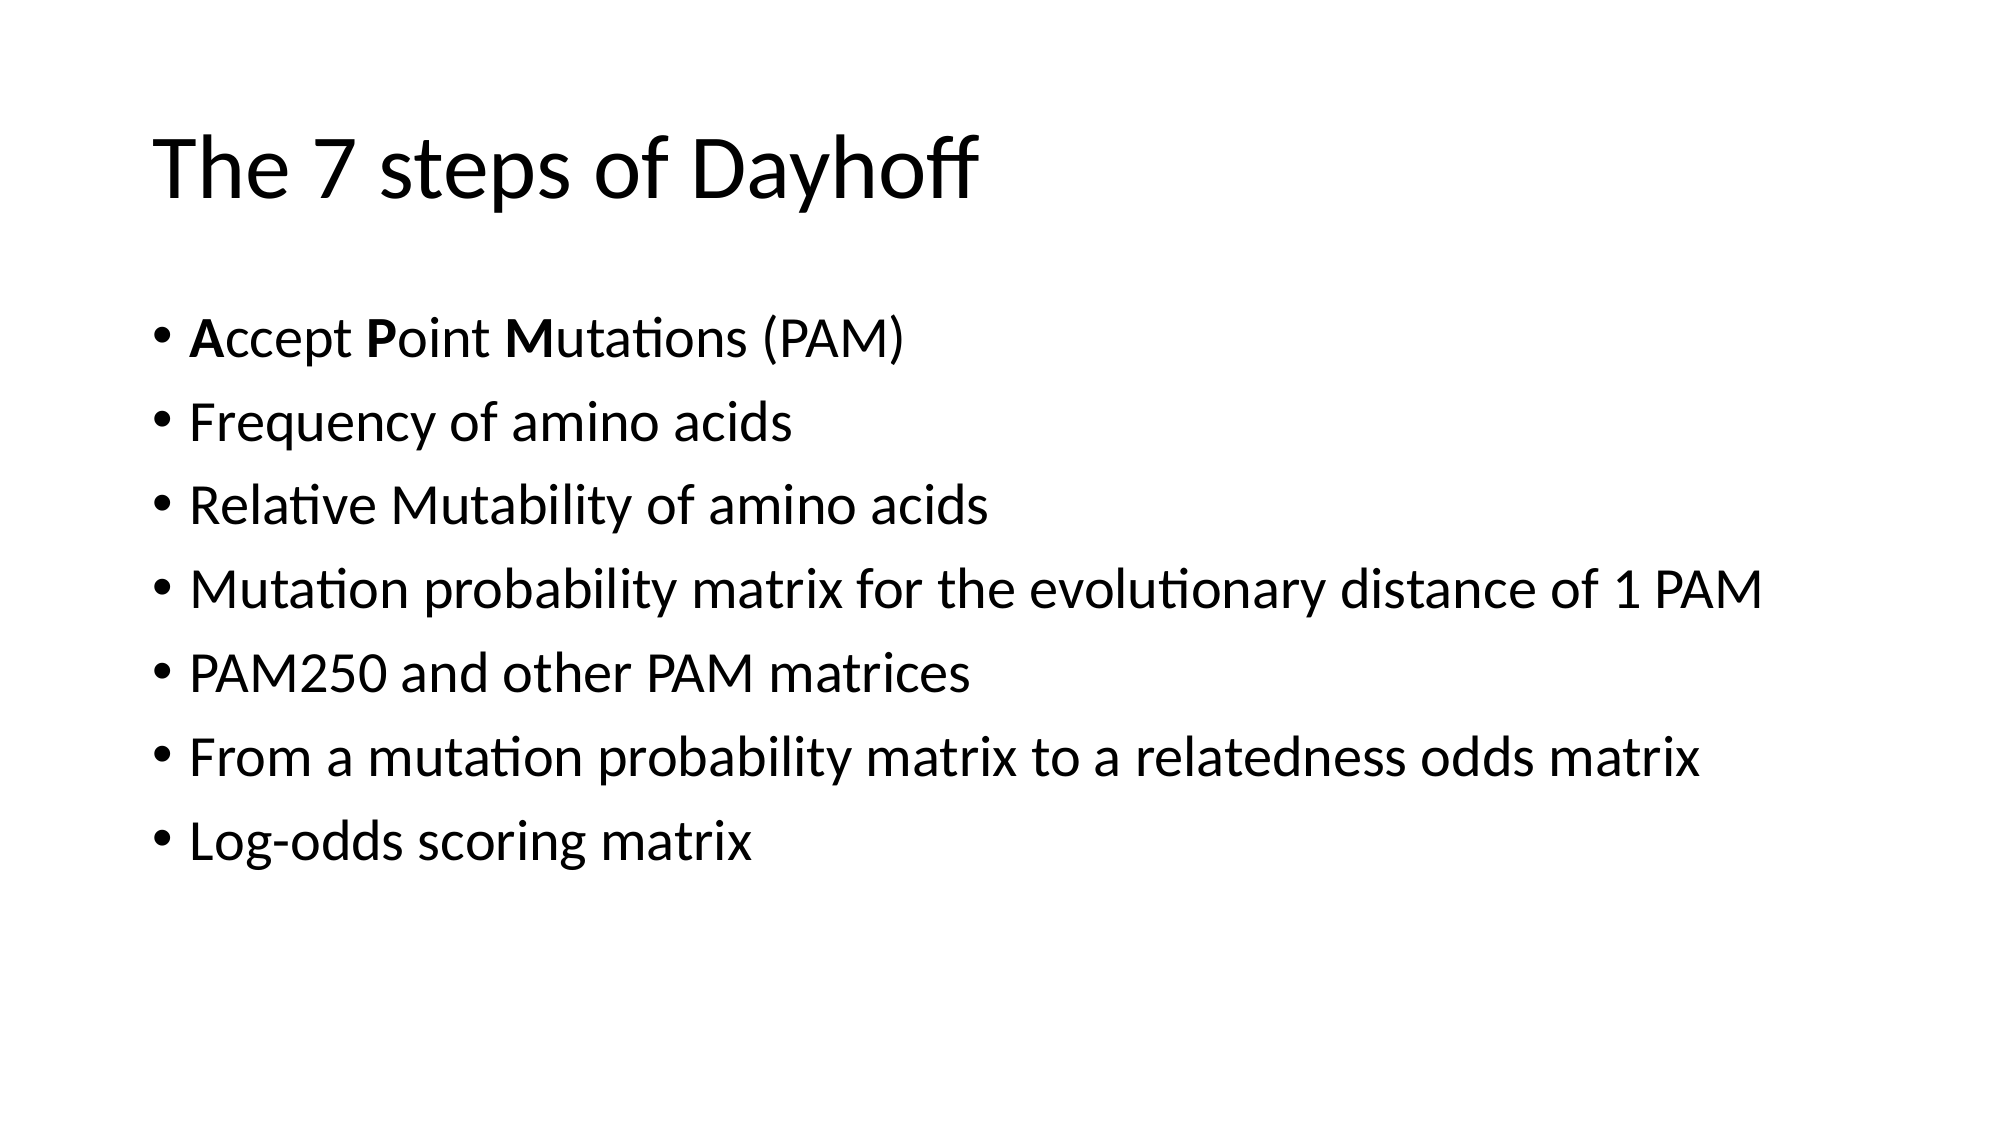

# The 7 steps of Dayhoff
Accept Point Mutations (PAM)
Frequency of amino acids
Relative Mutability of amino acids
Mutation probability matrix for the evolutionary distance of 1 PAM
PAM250 and other PAM matrices
From a mutation probability matrix to a relatedness odds matrix
Log-odds scoring matrix